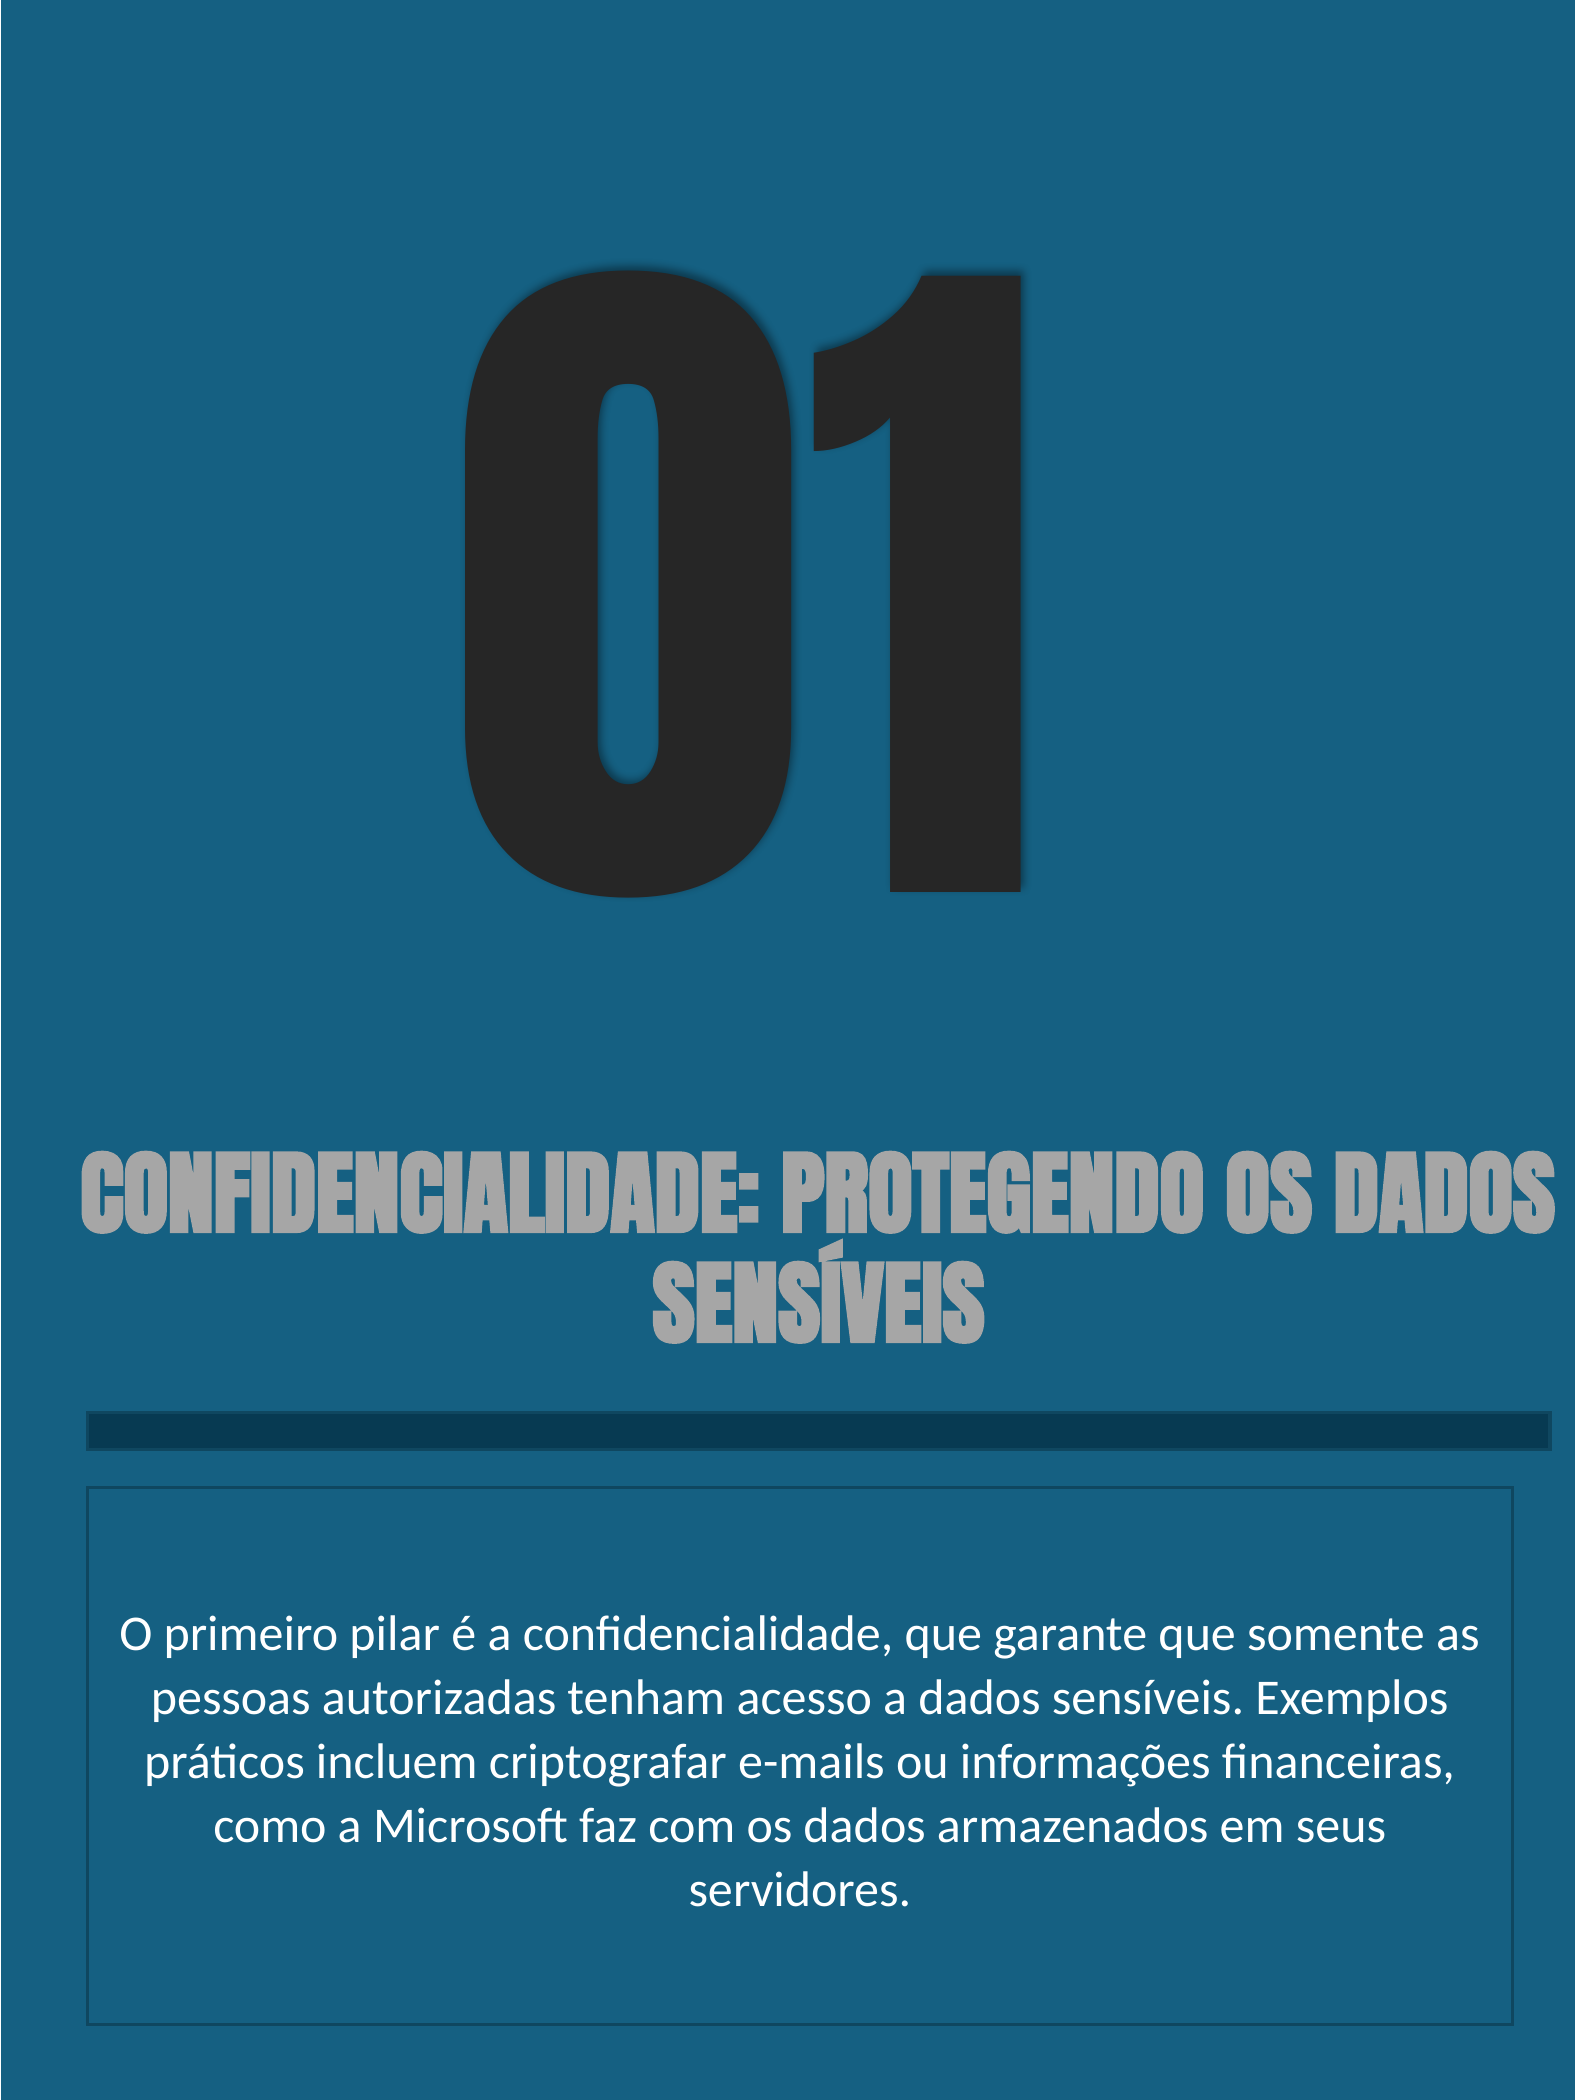

01
CONFIDENCIALIDADE: PROTEGENDO OS DADOS SENSÍVEIS

O primeiro pilar é a confidencialidade, que garante que somente as pessoas autorizadas tenham acesso a dados sensíveis. Exemplos práticos incluem criptografar e-mails ou informações financeiras, como a Microsoft faz com os dados armazenados em seus servidores.